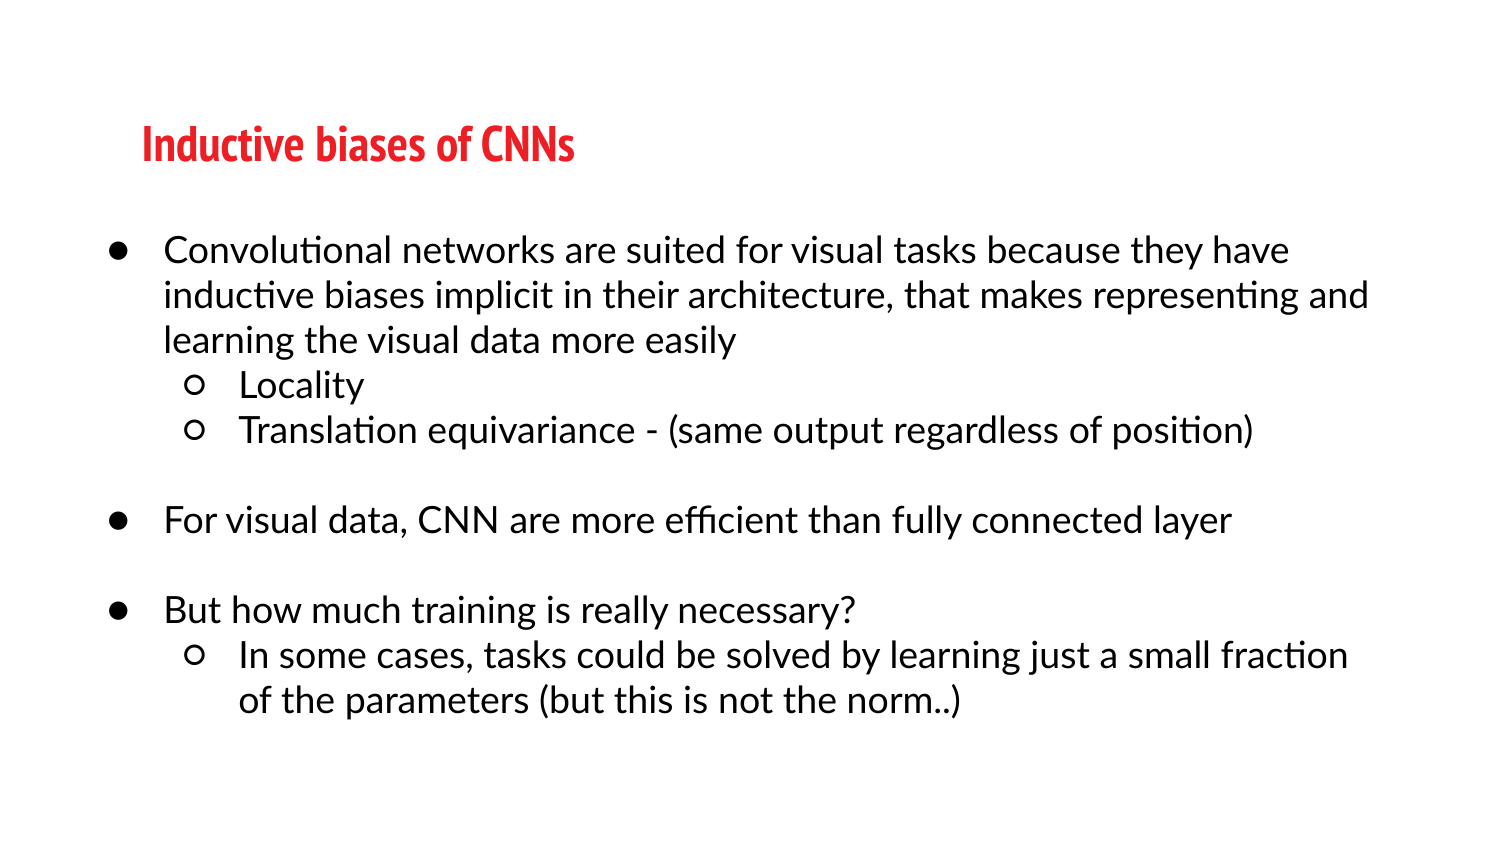

# Inductive biases of CNNs
Convolutional networks are suited for visual tasks because they have inductive biases implicit in their architecture, that makes representing and learning the visual data more easily
Locality
Translation equivariance - (same output regardless of position)

For visual data, CNN are more efficient than fully connected layer

But how much training is really necessary?
In some cases, tasks could be solved by learning just a small fraction of the parameters (but this is not the norm..)